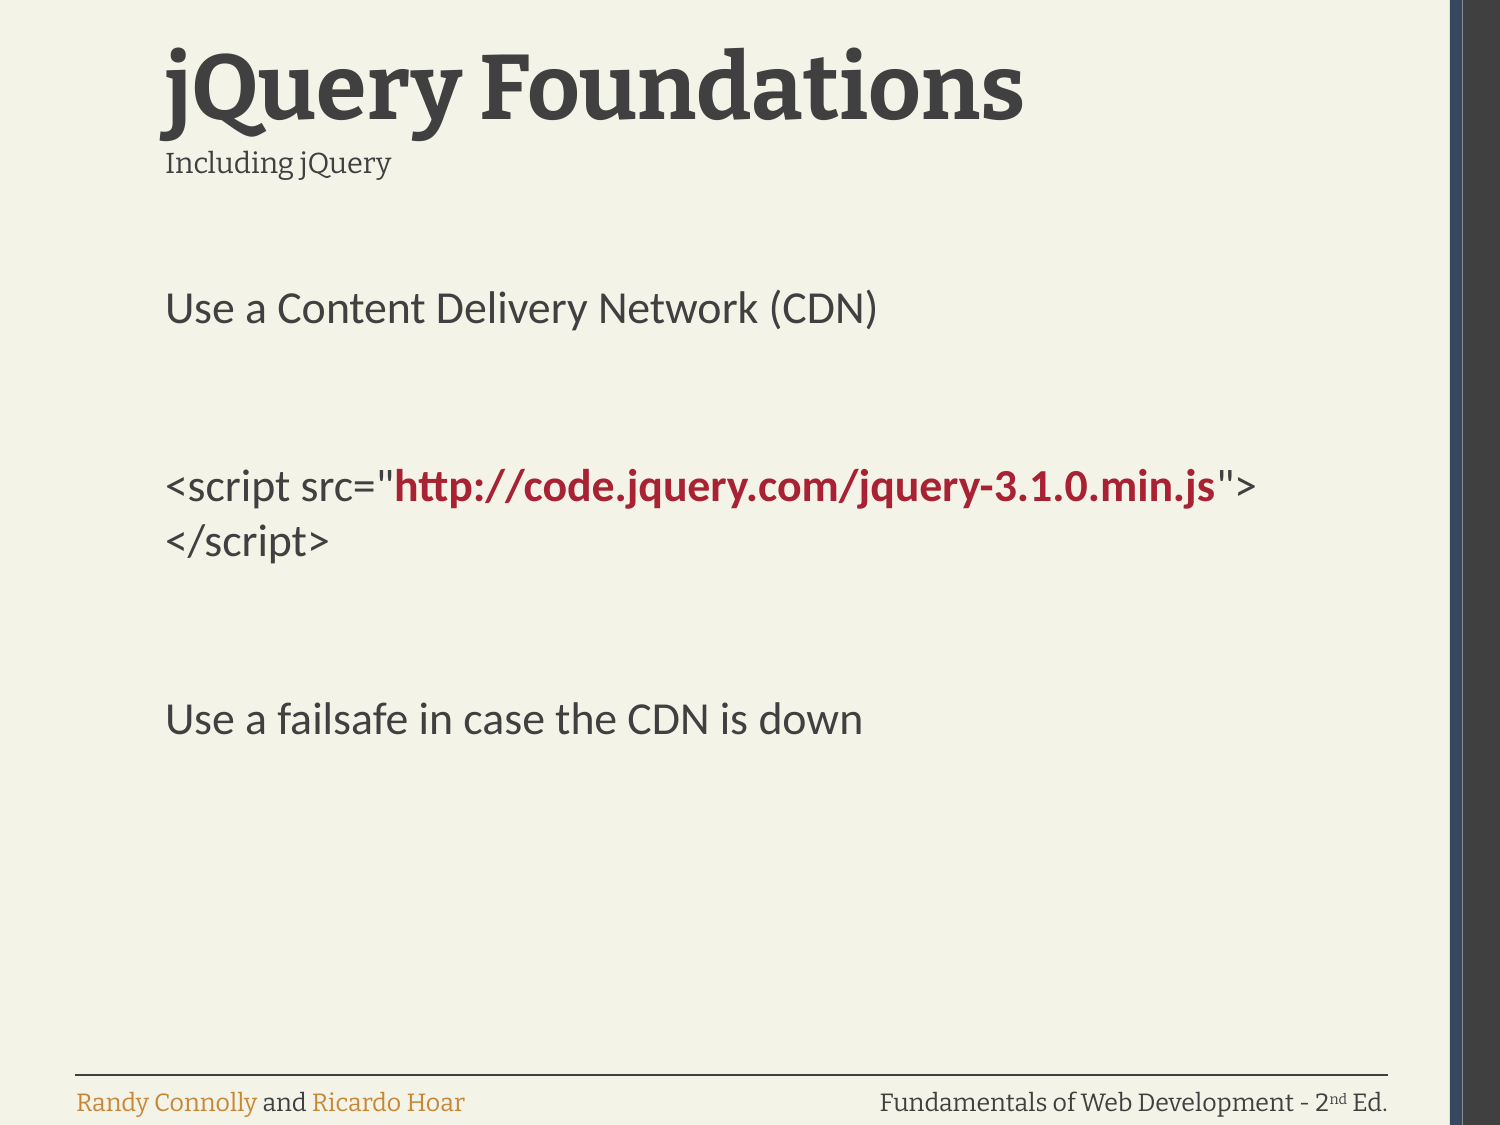

# jQuery Foundations
Including jQuery
Use a Content Delivery Network (CDN)

<script src="http://code.jquery.com/jquery-3.1.0.min.js">
</script>

Use a failsafe in case the CDN is down